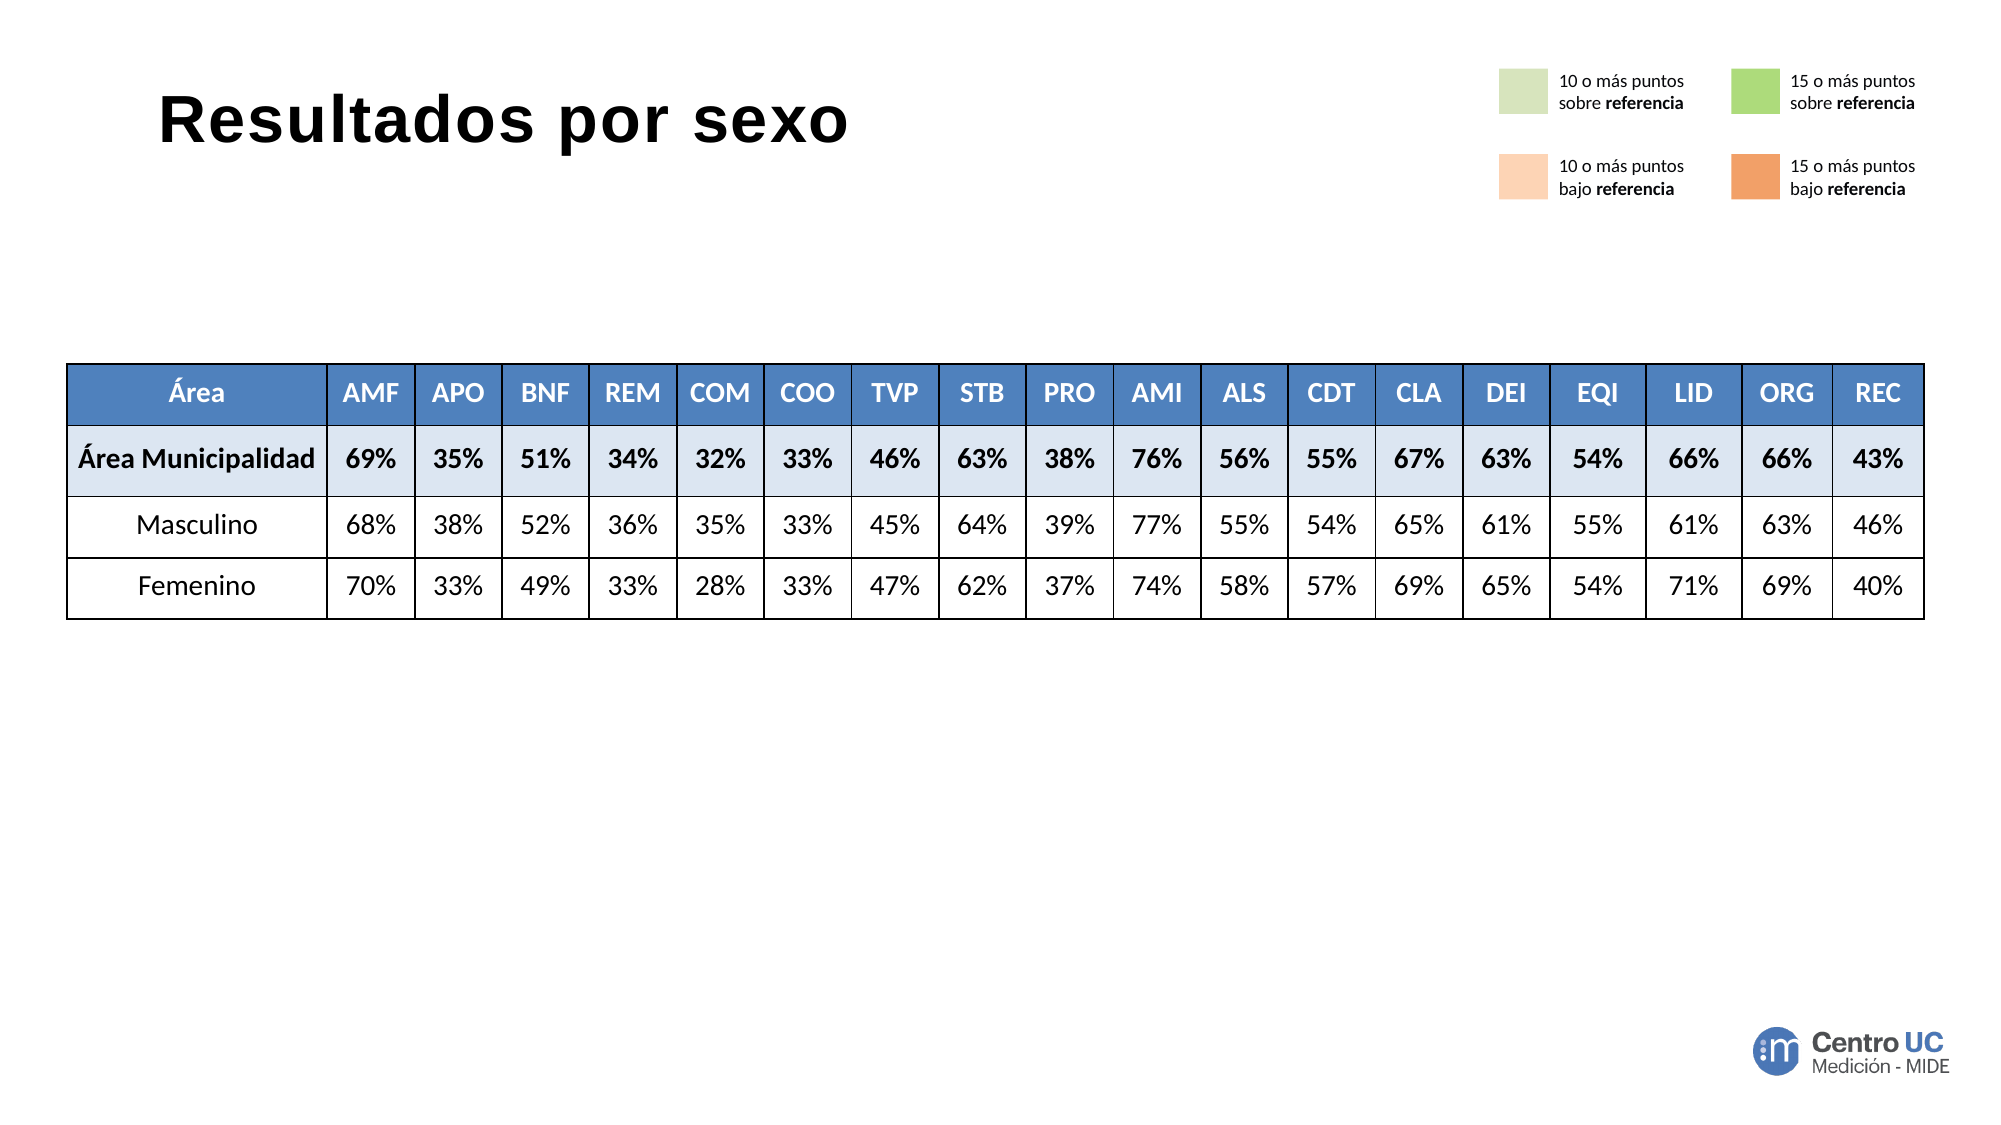

10 o más puntos sobre referencia
15 o más puntos sobre referencia
# Resultados por sexo

10 o más puntos bajo referencia
15 o más puntos bajo referencia

| Área | AMF | APO | BNF | REM | COM | COO | TVP | STB | PRO | AMI | ALS | CDT | CLA | DEI | EQI | LID | ORG | REC |
| --- | --- | --- | --- | --- | --- | --- | --- | --- | --- | --- | --- | --- | --- | --- | --- | --- | --- | --- |
| Área Municipalidad | 69% | 35% | 51% | 34% | 32% | 33% | 46% | 63% | 38% | 76% | 56% | 55% | 67% | 63% | 54% | 66% | 66% | 43% |
| Masculino | 68% | 38% | 52% | 36% | 35% | 33% | 45% | 64% | 39% | 77% | 55% | 54% | 65% | 61% | 55% | 61% | 63% | 46% |
| Femenino | 70% | 33% | 49% | 33% | 28% | 33% | 47% | 62% | 37% | 74% | 58% | 57% | 69% | 65% | 54% | 71% | 69% | 40% |